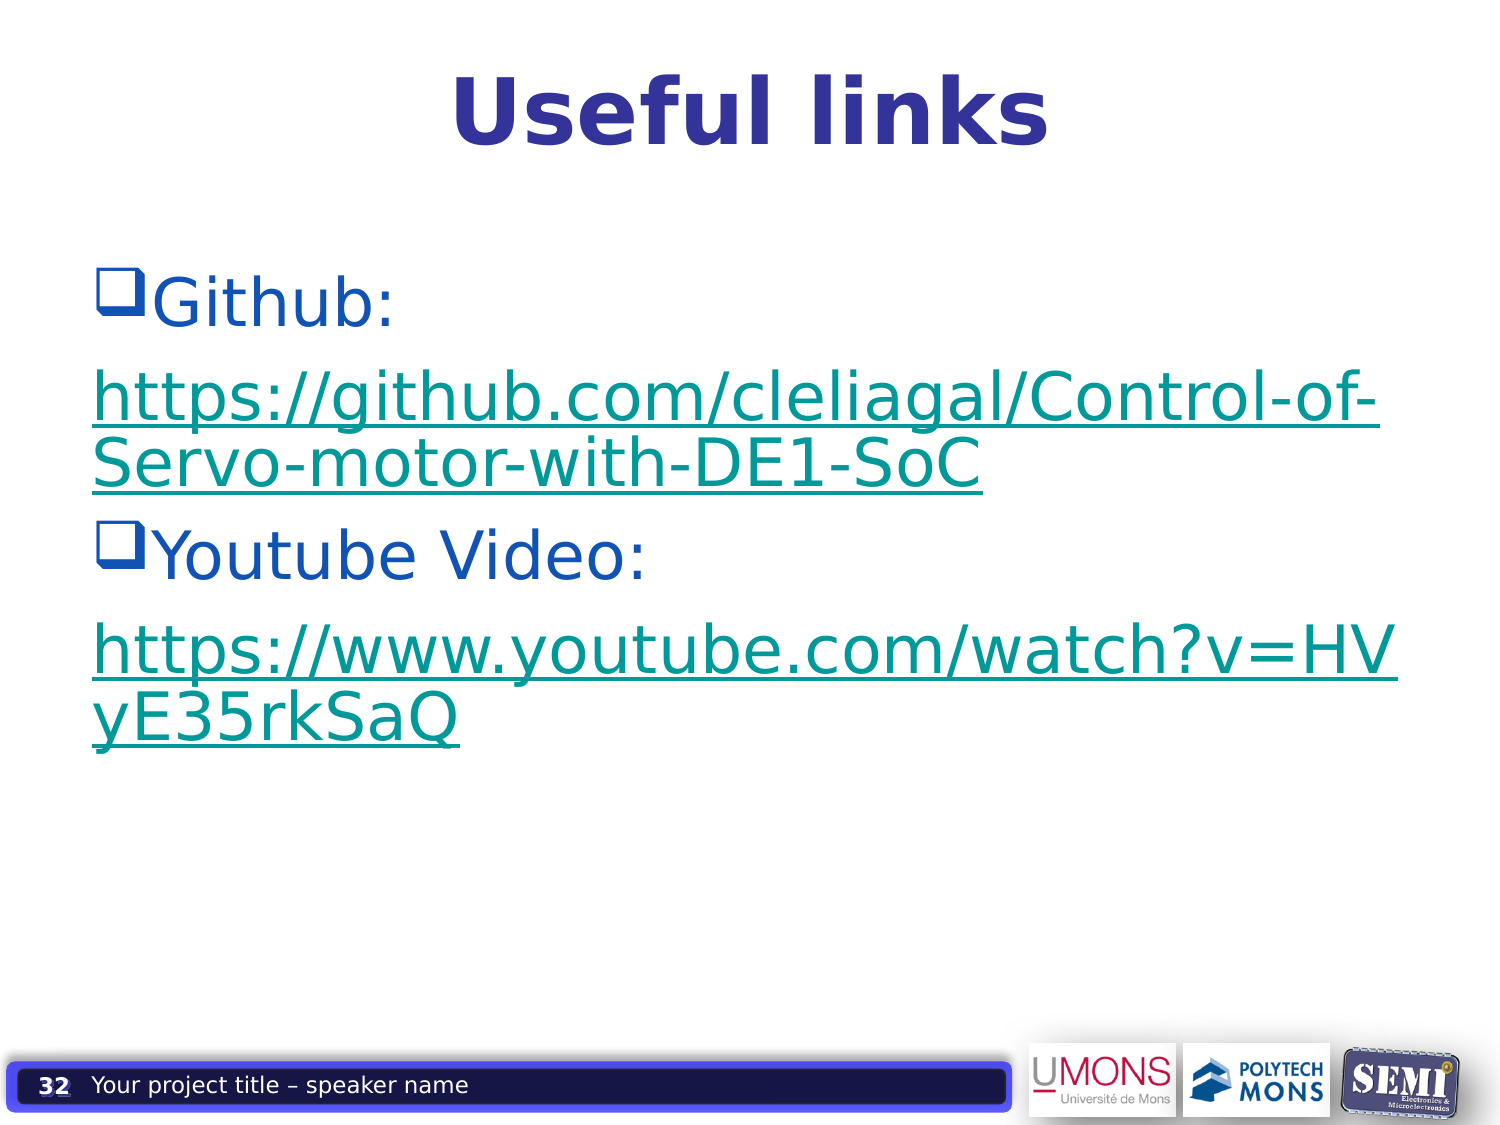

# Useful links
Github:
https://github.com/cleliagal/Control-of-Servo-motor-with-DE1-SoC
Youtube Video:
https://www.youtube.com/watch?v=HVyE35rkSaQ
32